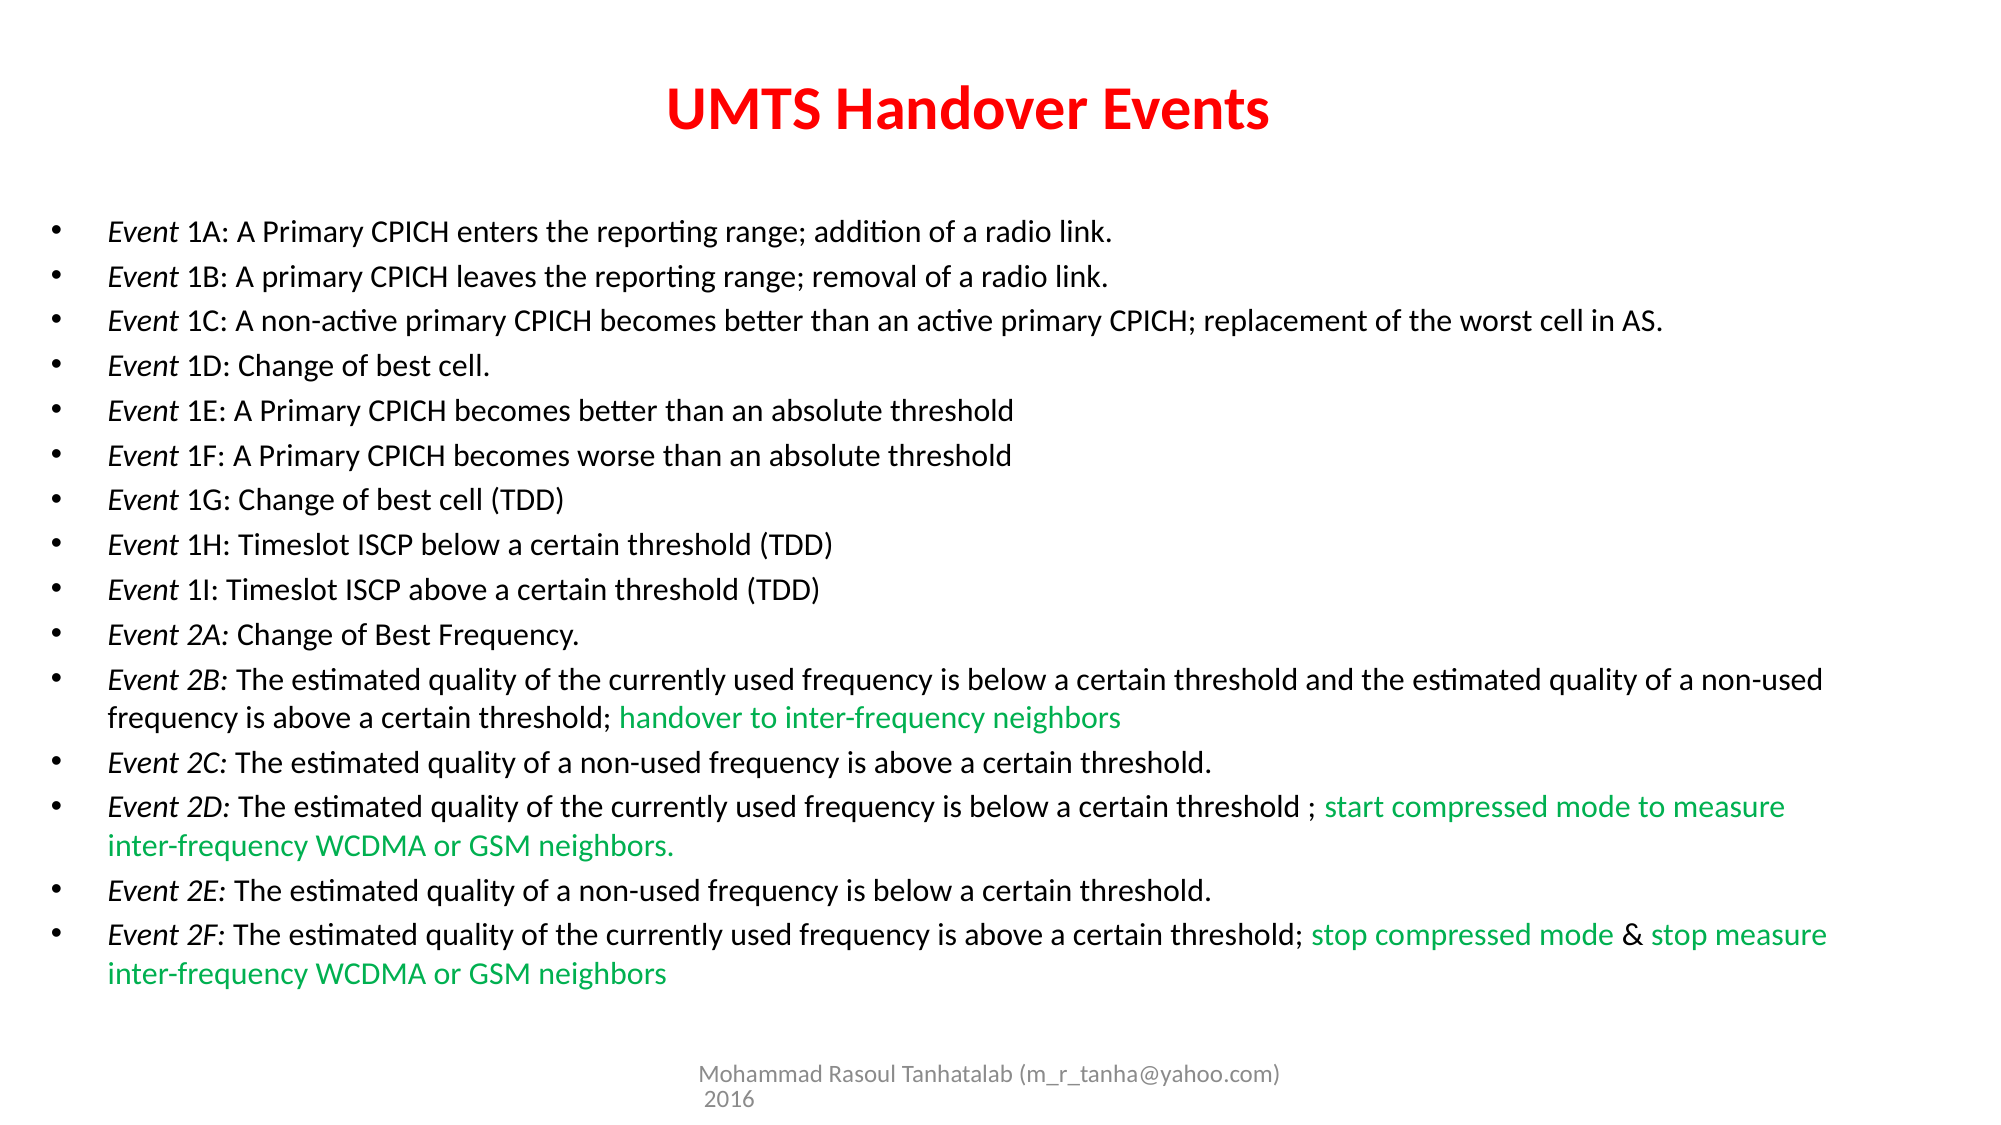

# UMTS Handover Events
Event 1A: A Primary CPICH enters the reporting range; addition of a radio link.
Event 1B: A primary CPICH leaves the reporting range; removal of a radio link.
Event 1C: A non-active primary CPICH becomes better than an active primary CPICH; replacement of the worst cell in AS.
Event 1D: Change of best cell.
Event 1E: A Primary CPICH becomes better than an absolute threshold
Event 1F: A Primary CPICH becomes worse than an absolute threshold
Event 1G: Change of best cell (TDD)
Event 1H: Timeslot ISCP below a certain threshold (TDD)
Event 1I: Timeslot ISCP above a certain threshold (TDD)
Event 2A: Change of Best Frequency.
Event 2B: The estimated quality of the currently used frequency is below a certain threshold and the estimated quality of a non-used frequency is above a certain threshold; handover to inter-frequency neighbors
Event 2C: The estimated quality of a non-used frequency is above a certain threshold.
Event 2D: The estimated quality of the currently used frequency is below a certain threshold ; start compressed mode to measure inter-frequency WCDMA or GSM neighbors.
Event 2E: The estimated quality of a non-used frequency is below a certain threshold.
Event 2F: The estimated quality of the currently used frequency is above a certain threshold; stop compressed mode & stop measure inter-frequency WCDMA or GSM neighbors

Mohammad Rasoul Tanhatalab (m_r_tanha@yahoo.com)    2016